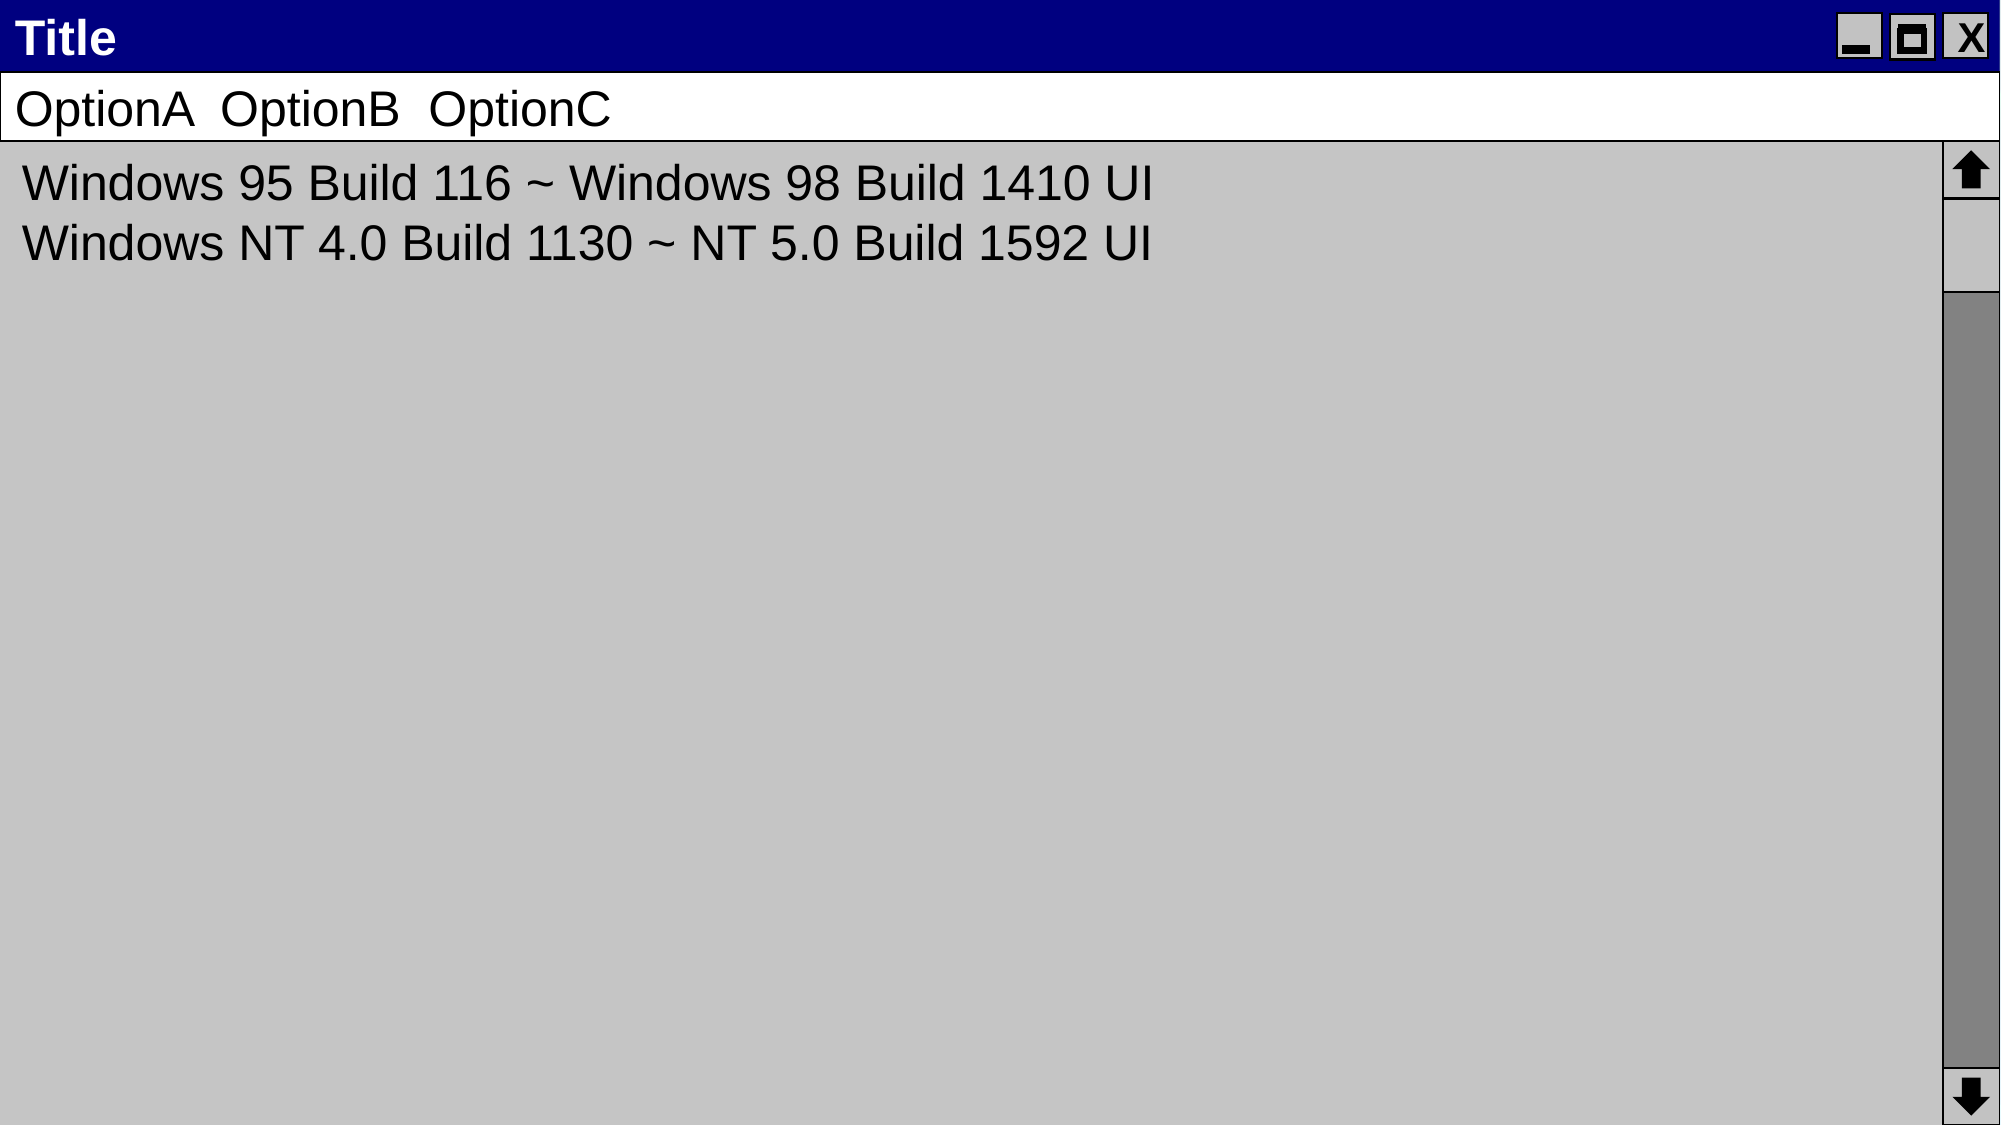

Title

X

OptionA  OptionB  OptionC

Windows 95 Build 116 ~ Windows 98 Build 1410 UI
Windows NT 4.0 Build 1130 ~ NT 5.0 Build 1592 UI